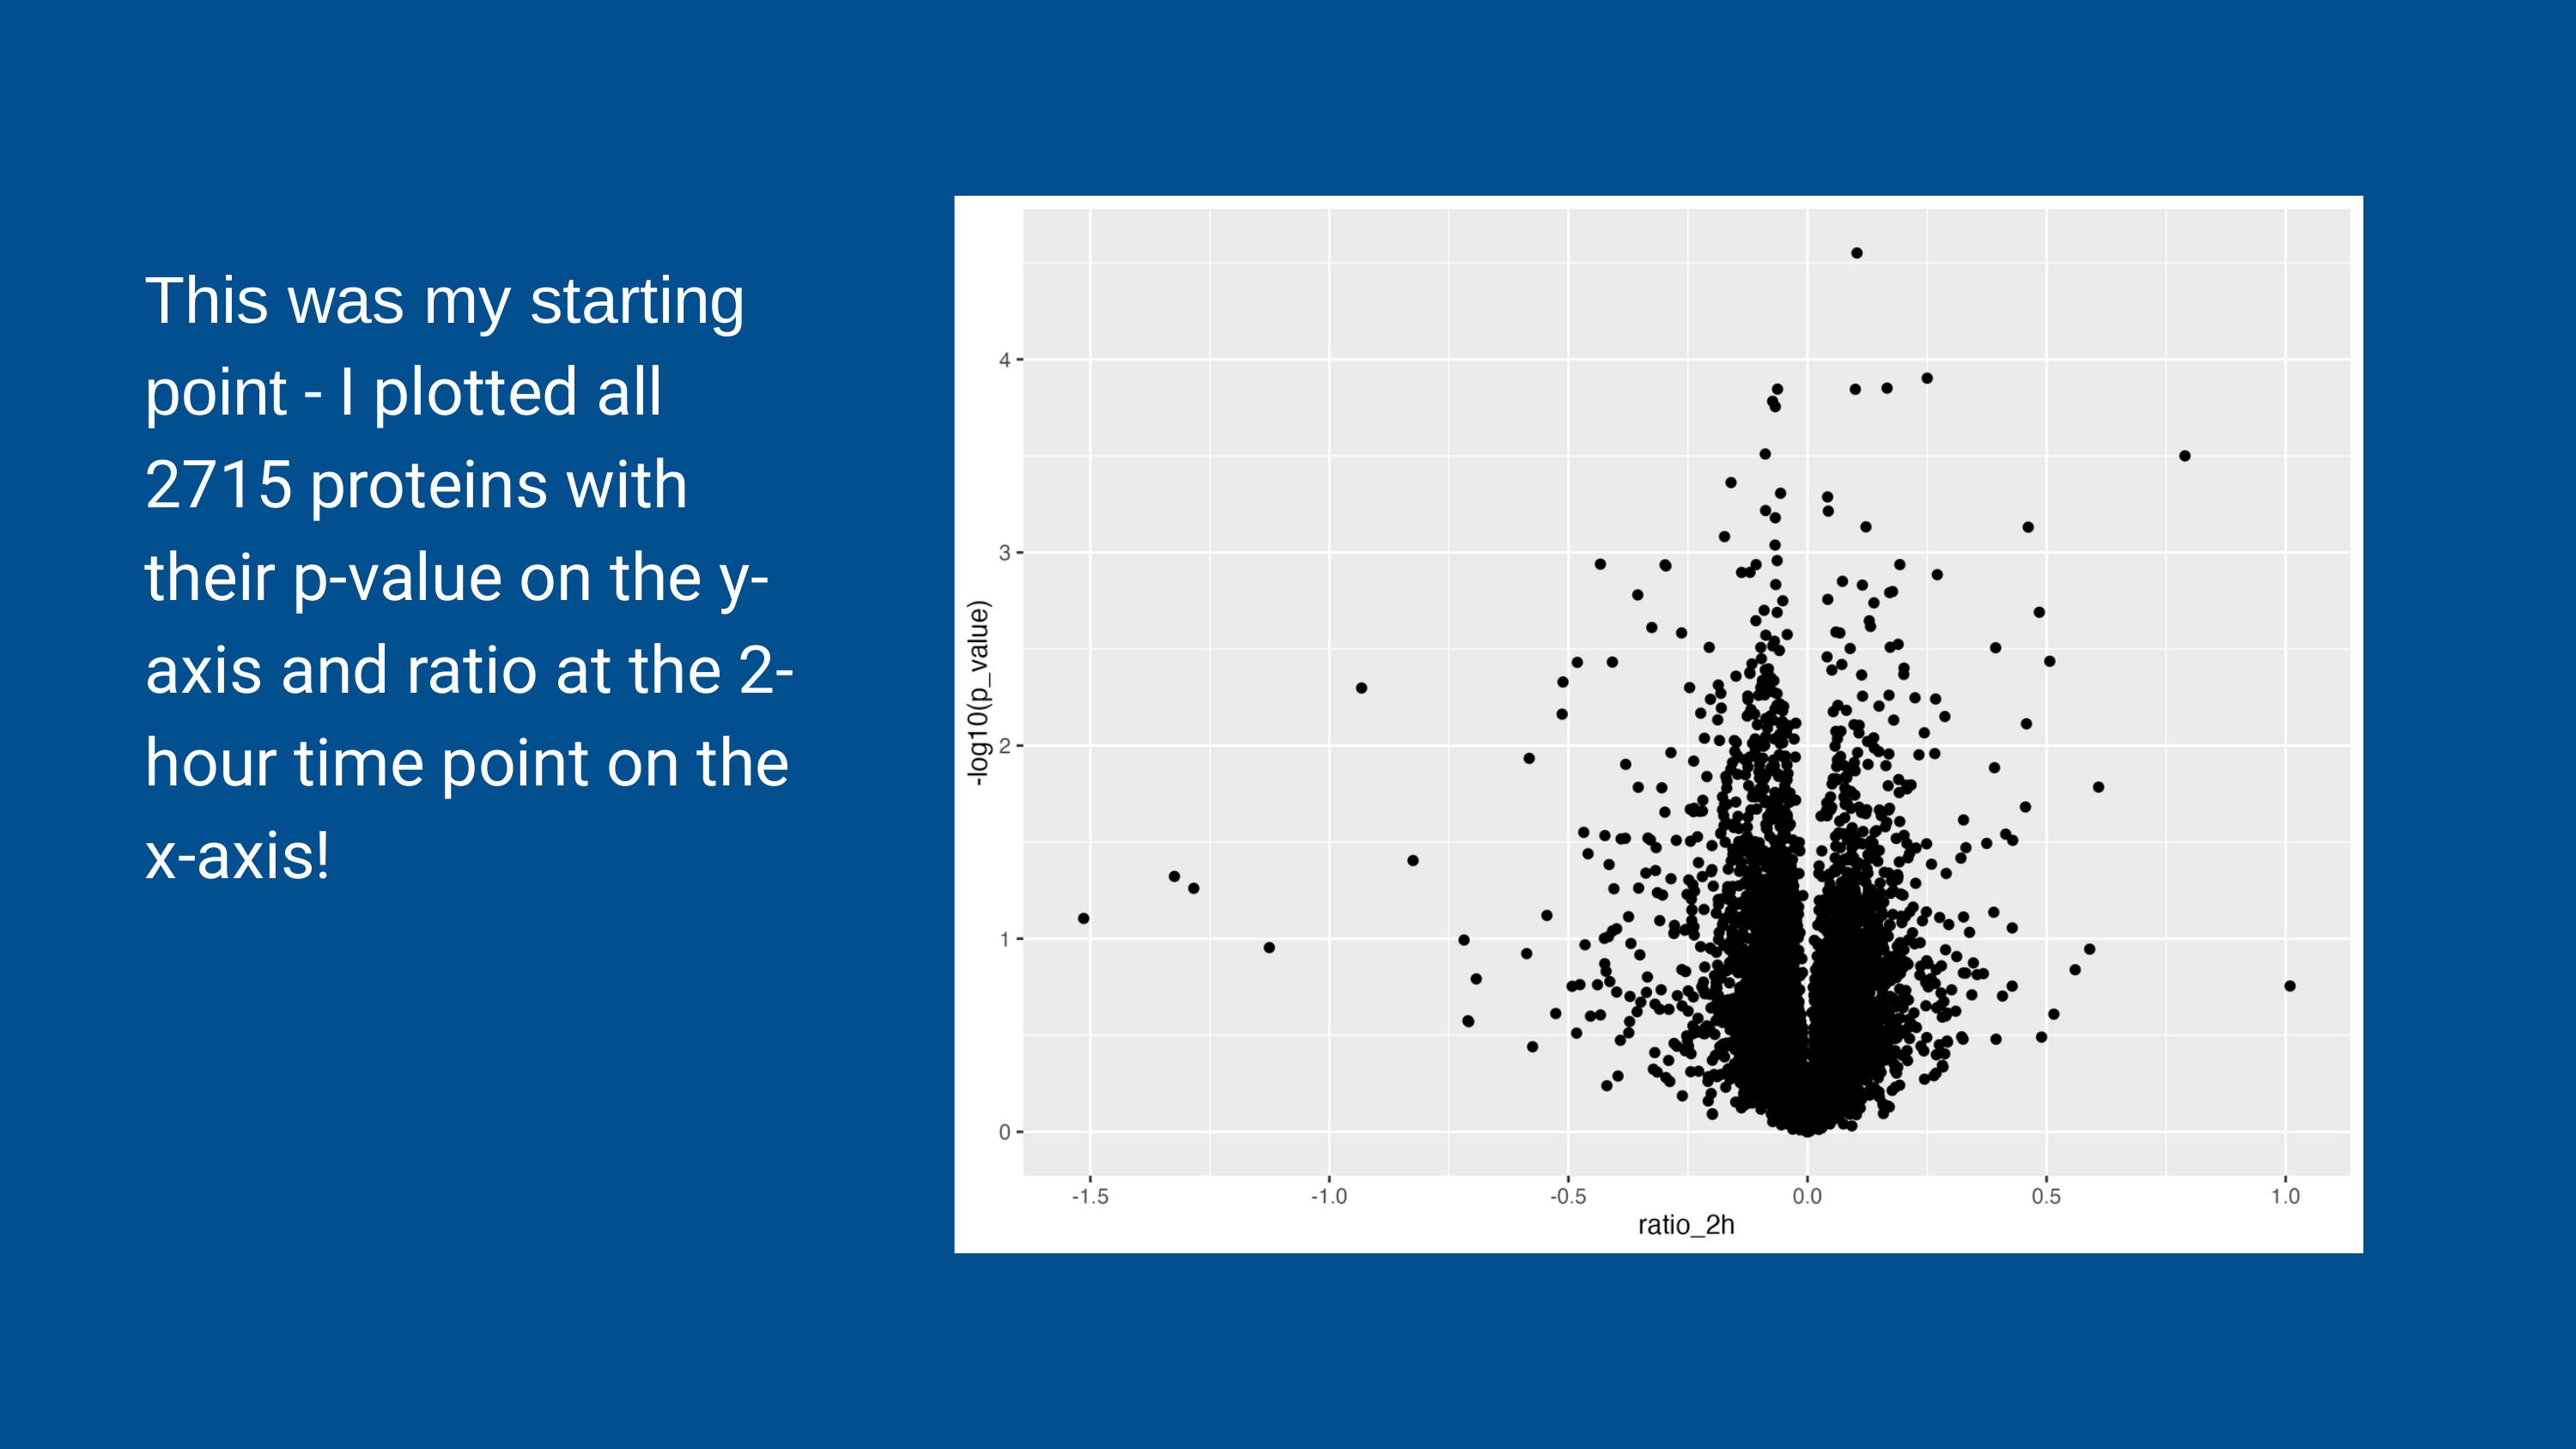

This was my starting point - I plotted all 2715 proteins with their p-value on the y-axis and ratio at the 2-hour time point on the x-axis!